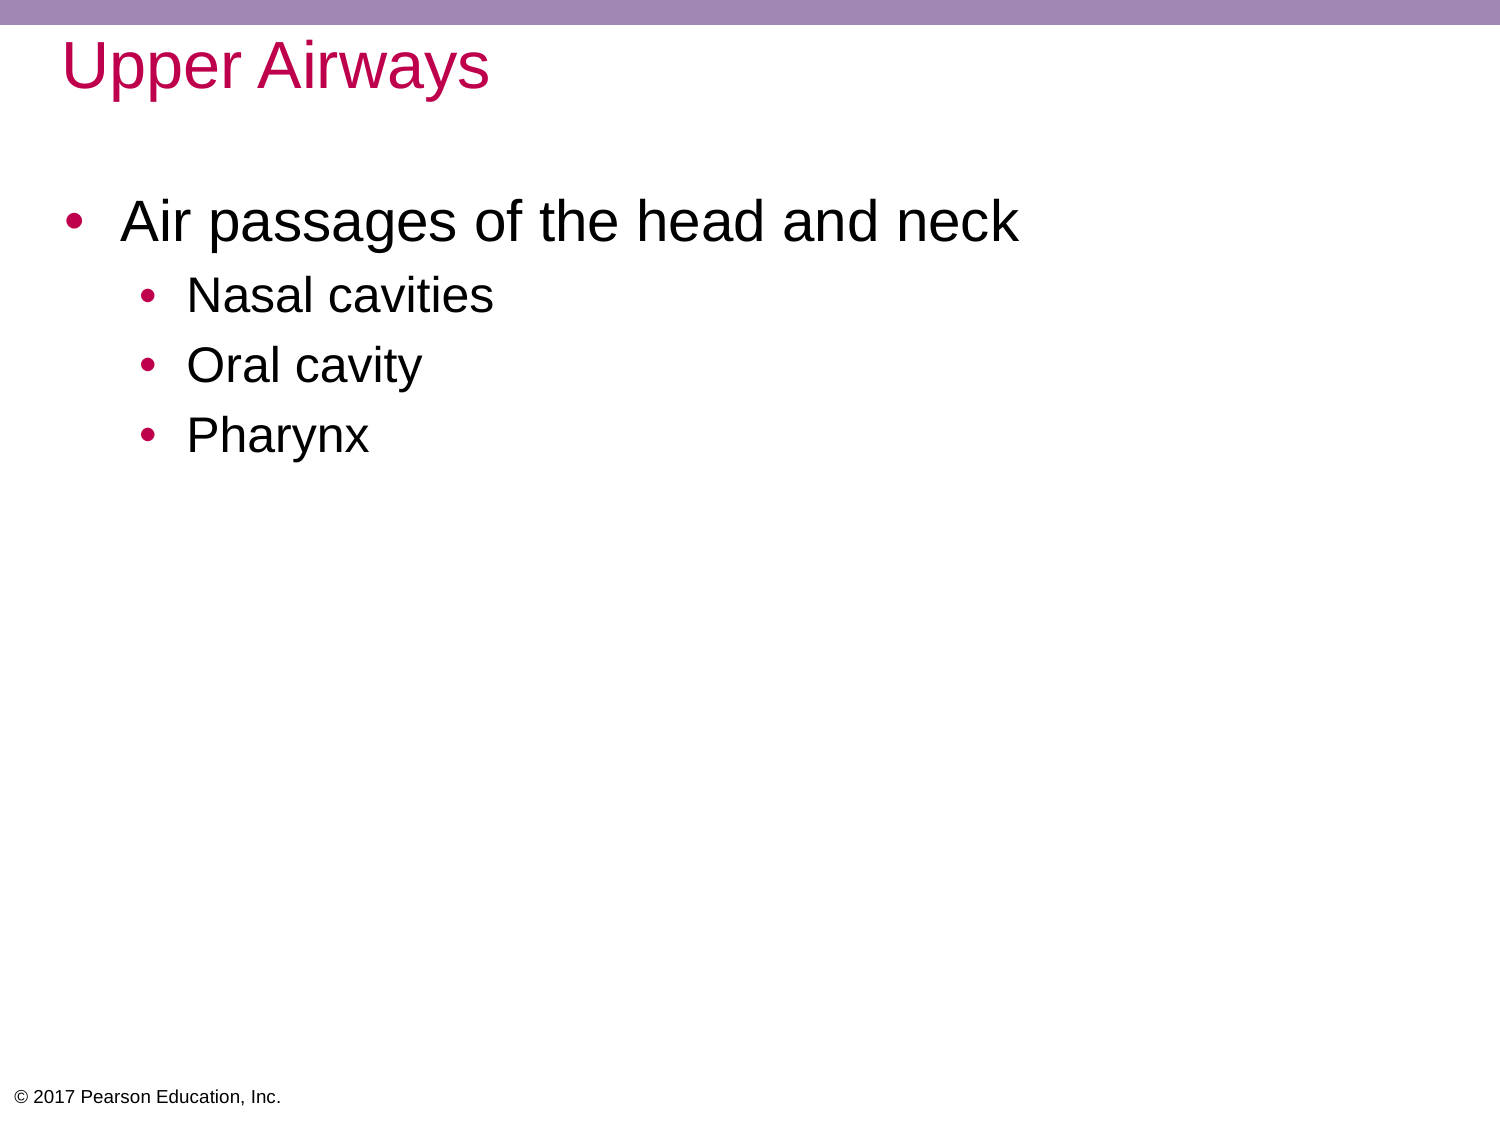

# Upper Airways
Air passages of the head and neck
Nasal cavities
Oral cavity
Pharynx